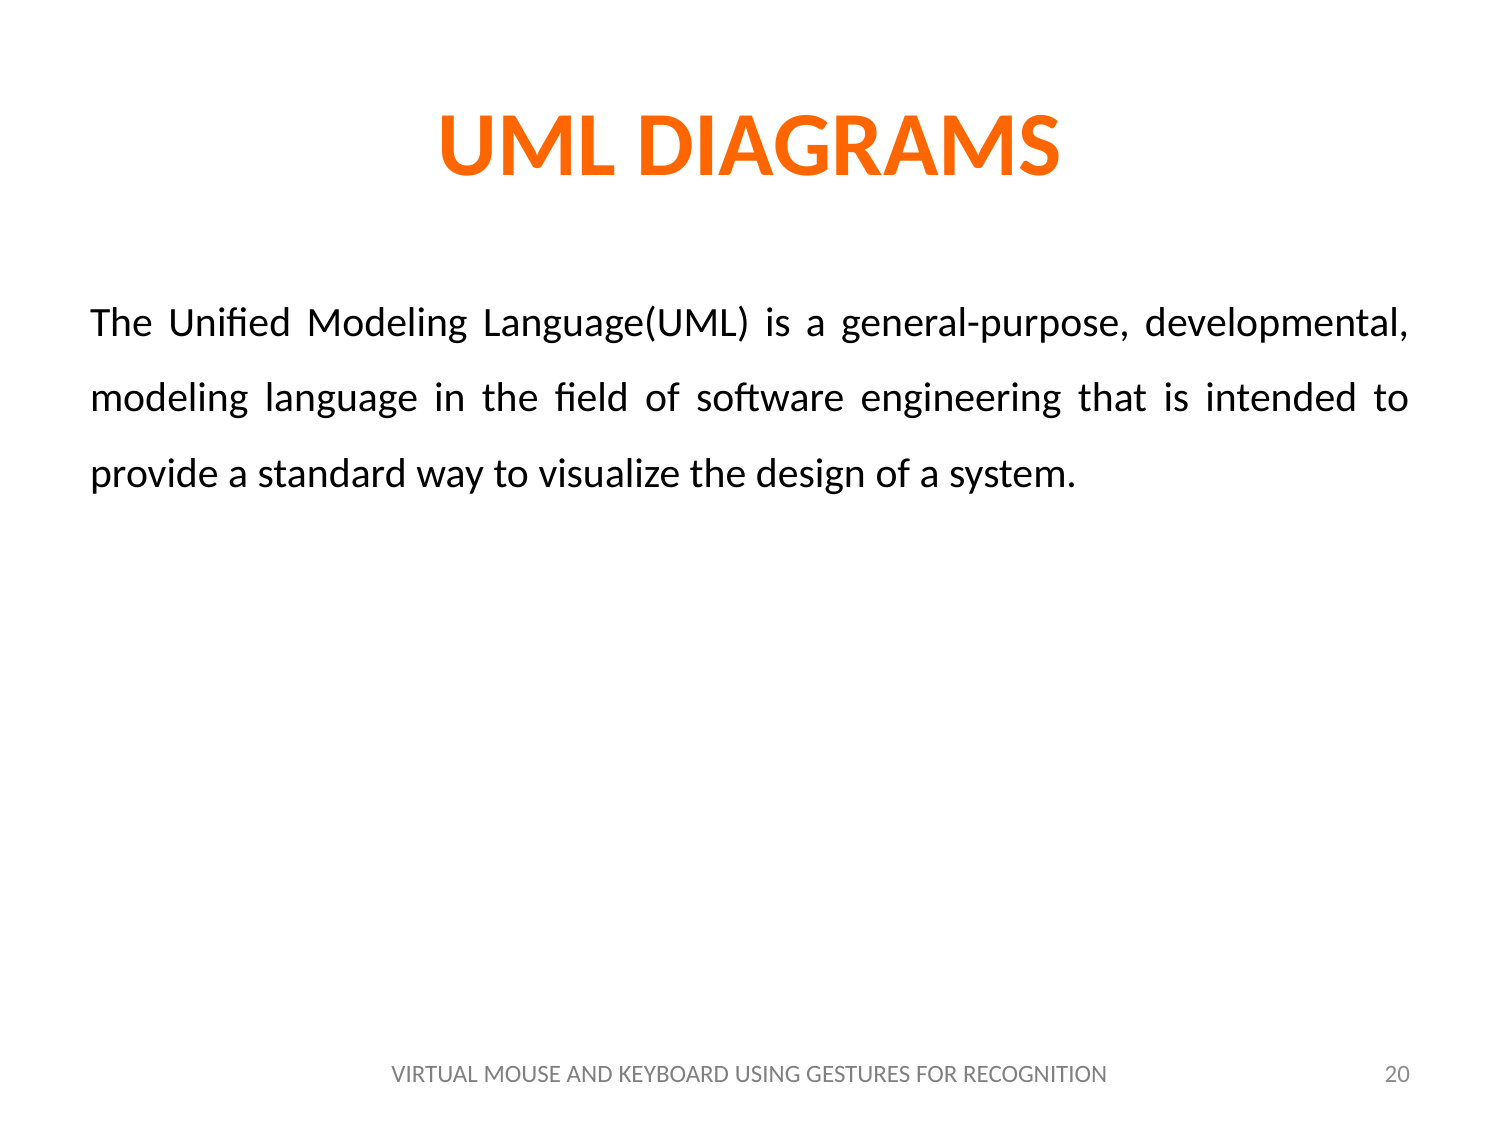

# UML DIAGRAMS
The Unified Modeling Language(UML) is a general-purpose, developmental, modeling language in the field of software engineering that is intended to provide a standard way to visualize the design of a system.

VIRTUAL MOUSE AND KEYBOARD USING GESTURES FOR RECOGNITION
20